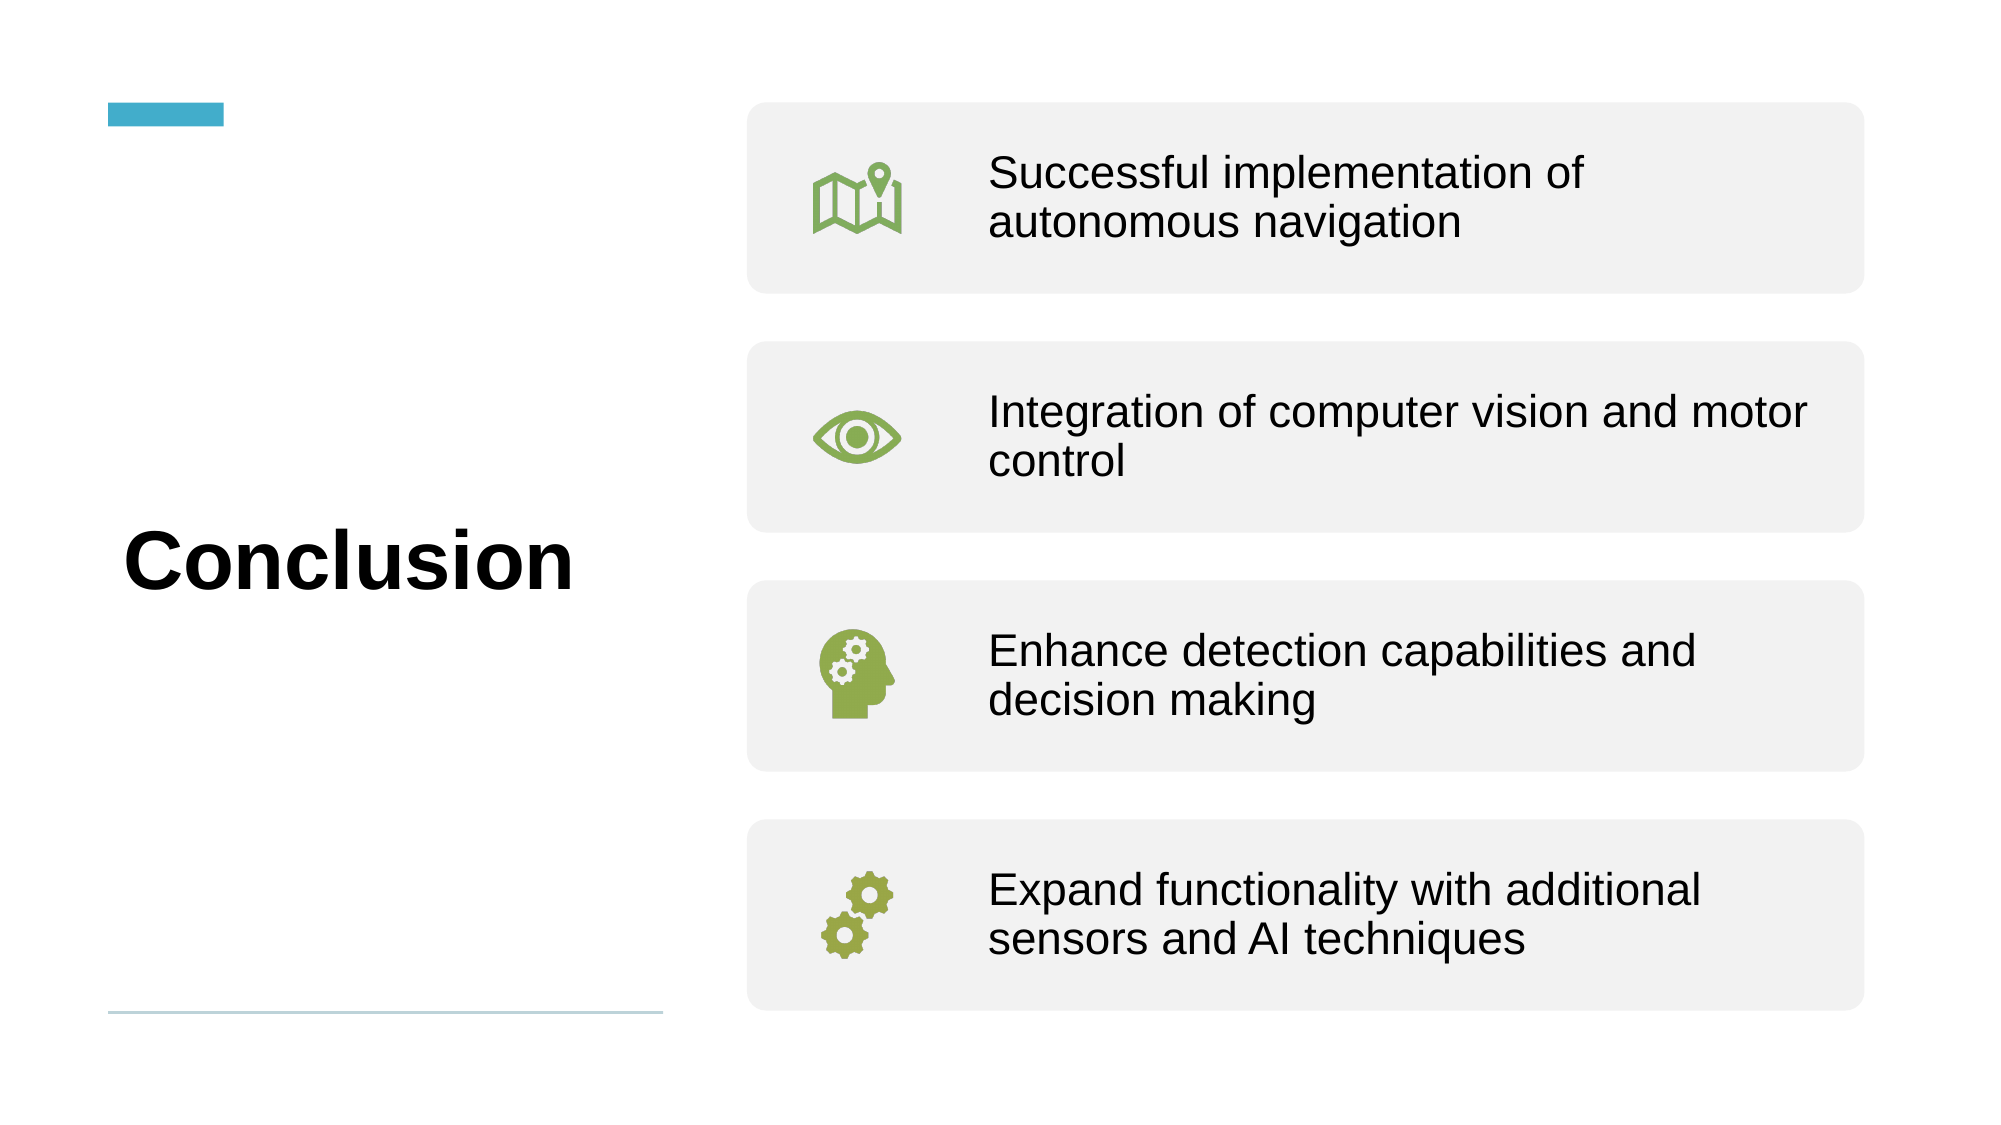

Successful implementation of autonomous navigation
Integration of computer vision and motor control
Enhance detection capabilities and decision making
Expand functionality with additional sensors and AI techniques
# Conclusion